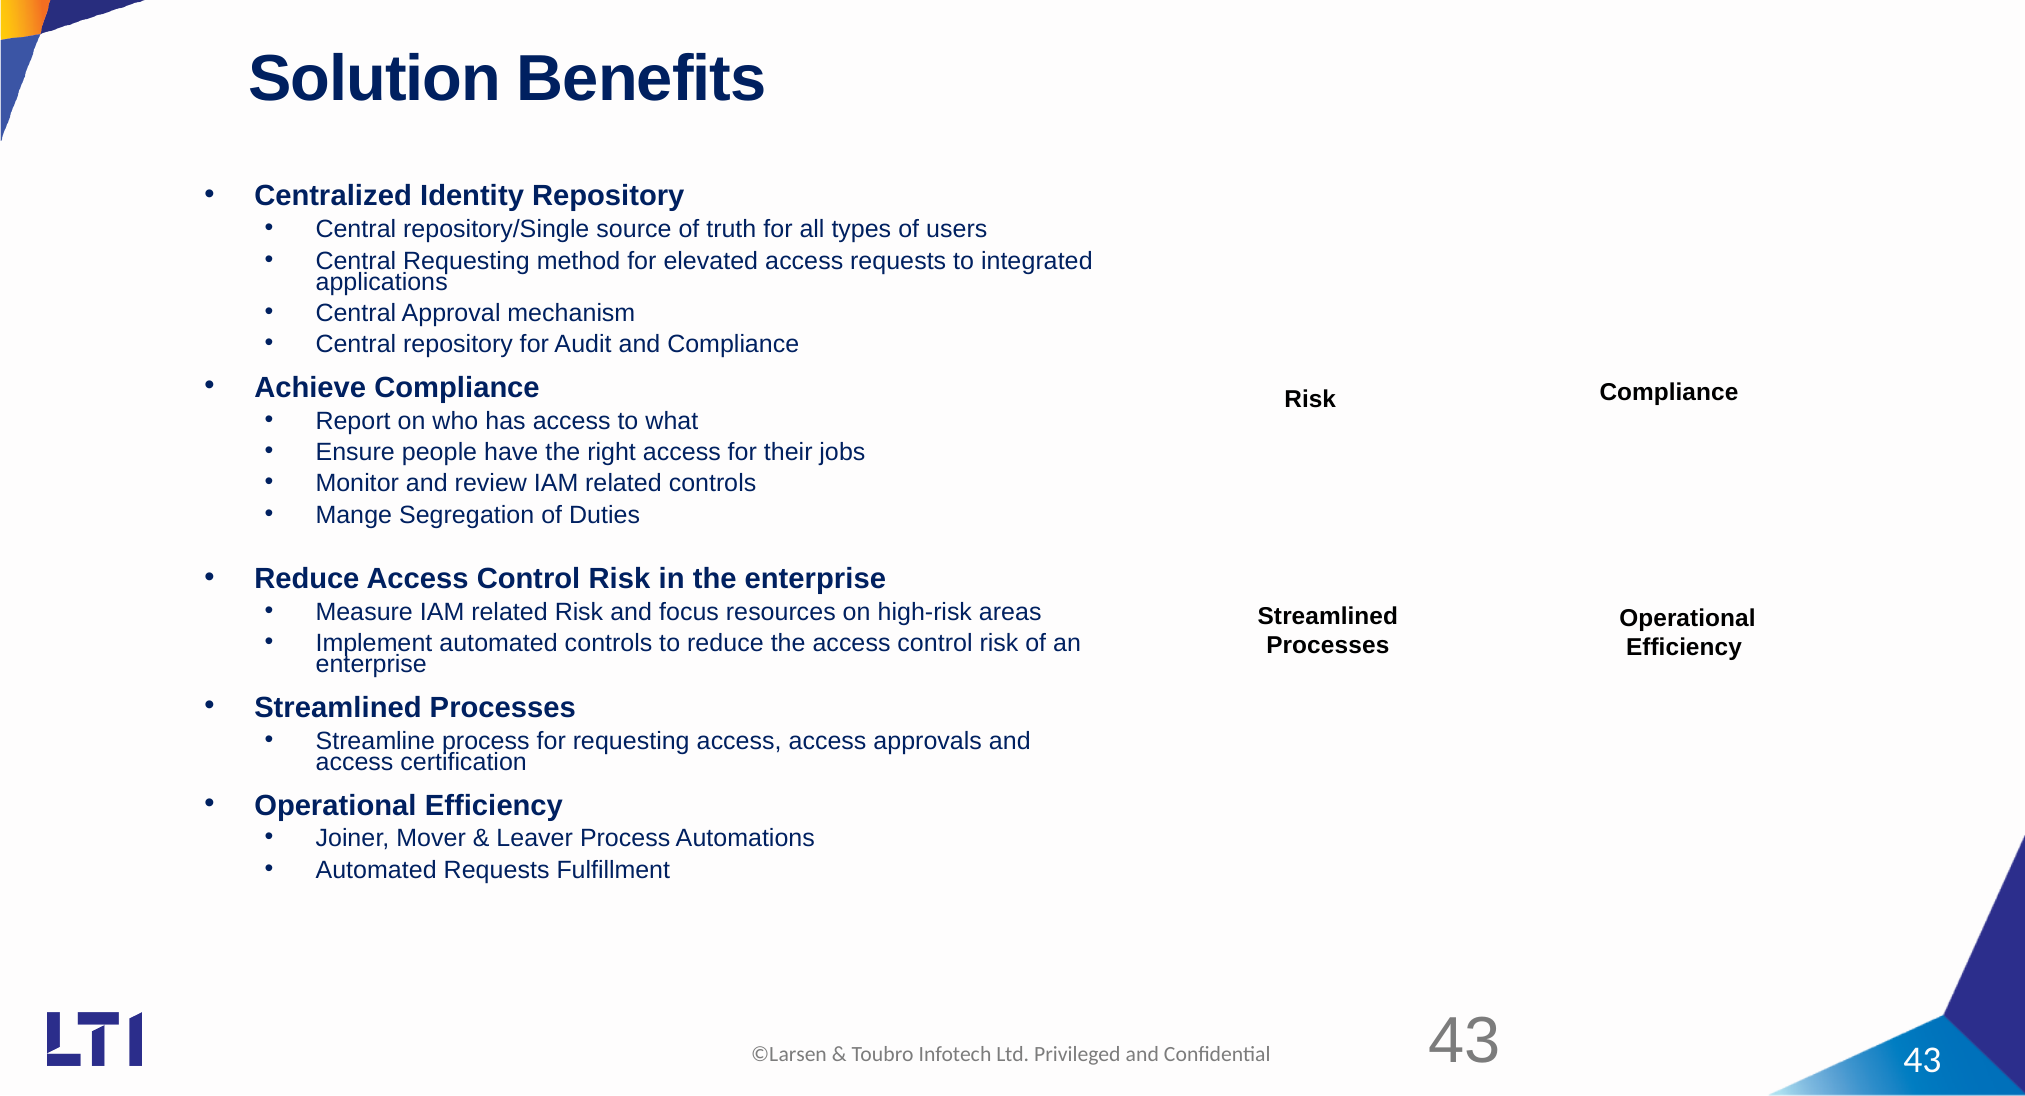

Solution Benefits
Centralized Identity Repository
Central repository/Single source of truth for all types of users
Central Requesting method for elevated access requests to integrated applications
Central Approval mechanism
Central repository for Audit and Compliance
Achieve Compliance
Report on who has access to what
Ensure people have the right access for their jobs
Monitor and review IAM related controls
Mange Segregation of Duties
Reduce Access Control Risk in the enterprise
Measure IAM related Risk and focus resources on high-risk areas
Implement automated controls to reduce the access control risk of an enterprise
Streamlined Processes
Streamline process for requesting access, access approvals and access certification
Operational Efficiency
Joiner, Mover & Leaver Process Automations
Automated Requests Fulfillment

IAM

Compliance
Risk
Streamlined Processes
Operational Efficiency
43